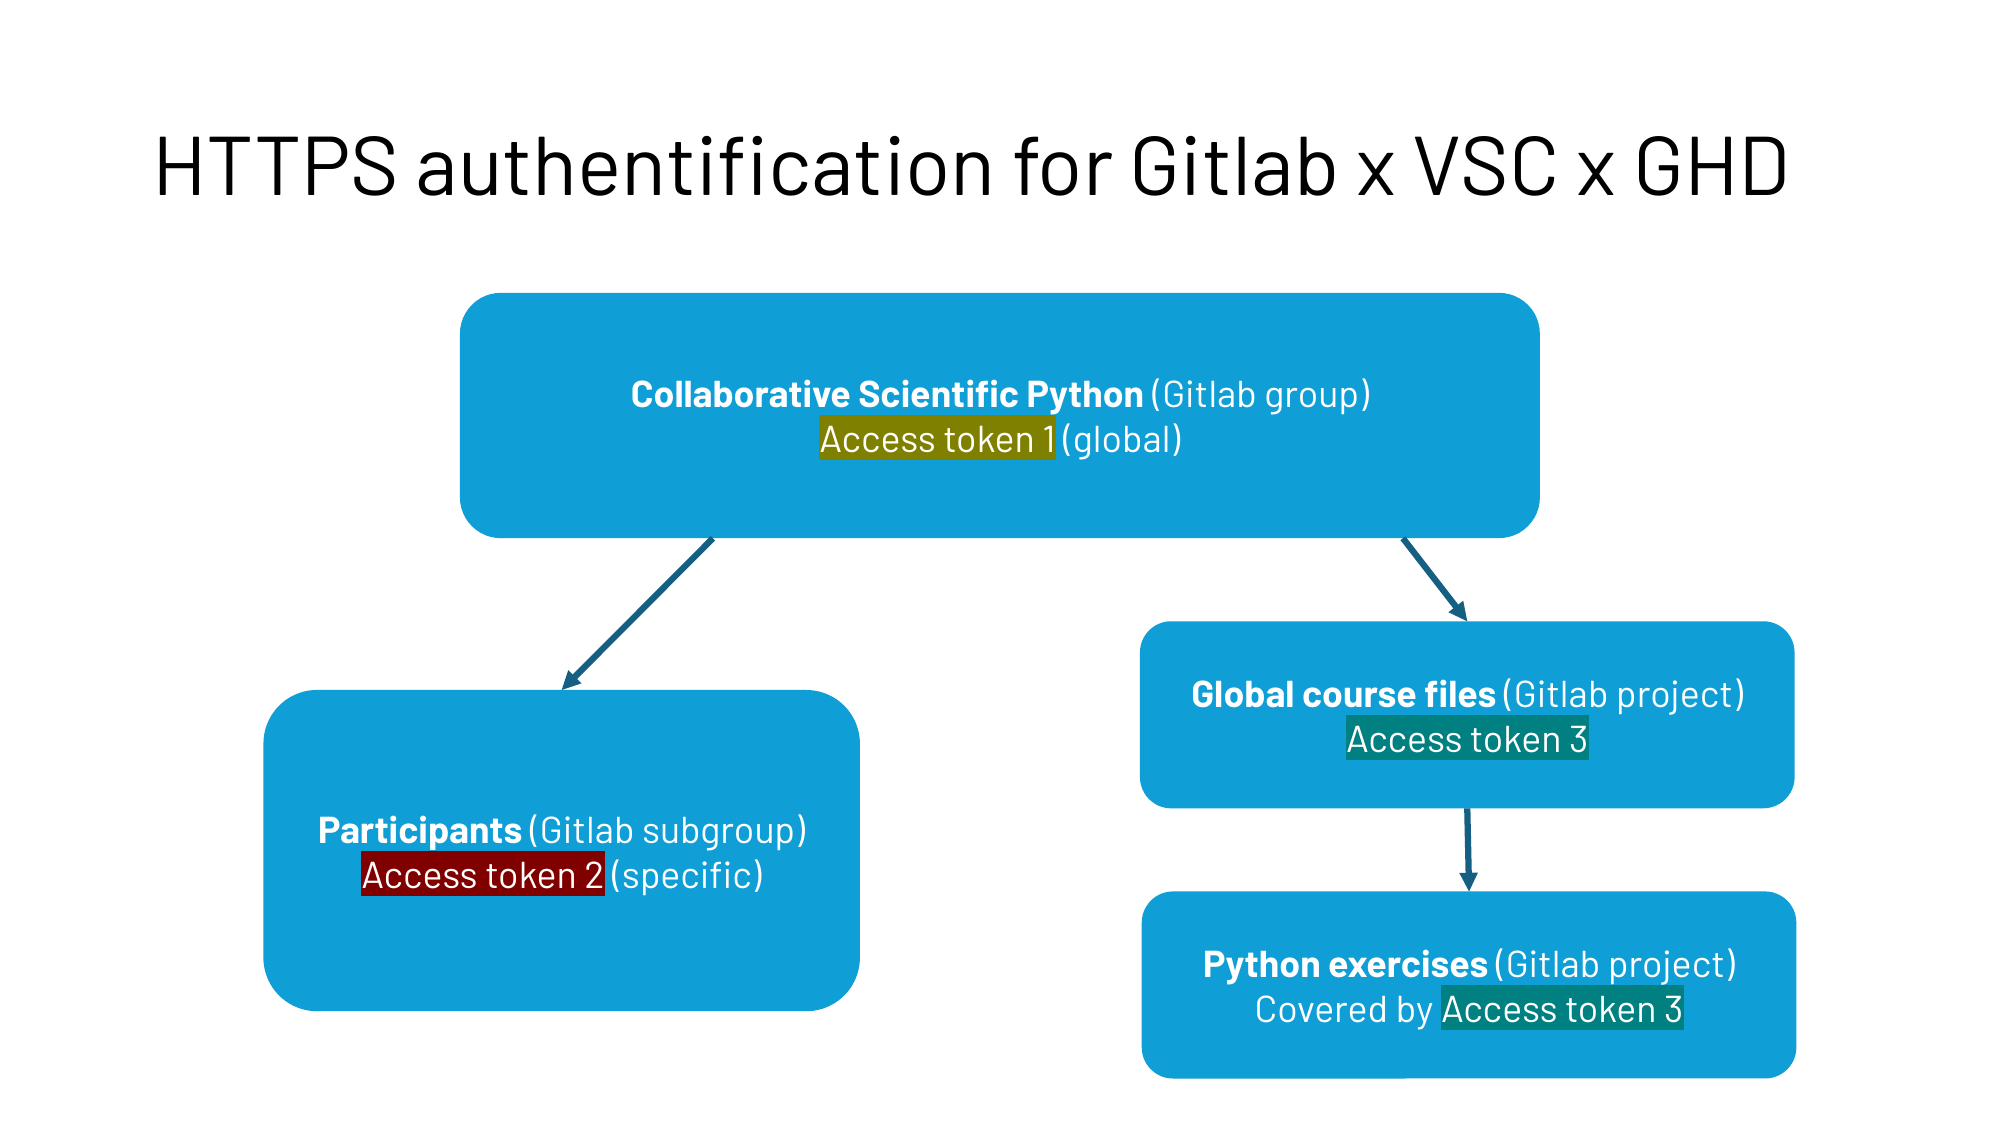

# HTTPS authentification for Gitlab x VSC x GHD
Collaborative Scientific Python (Gitlab group)
Access token 1 (global)
Global course files (Gitlab project)
Access token 3
Participants (Gitlab subgroup)
Access token 2 (specific)
Python exercises (Gitlab project)
Covered by Access token 3